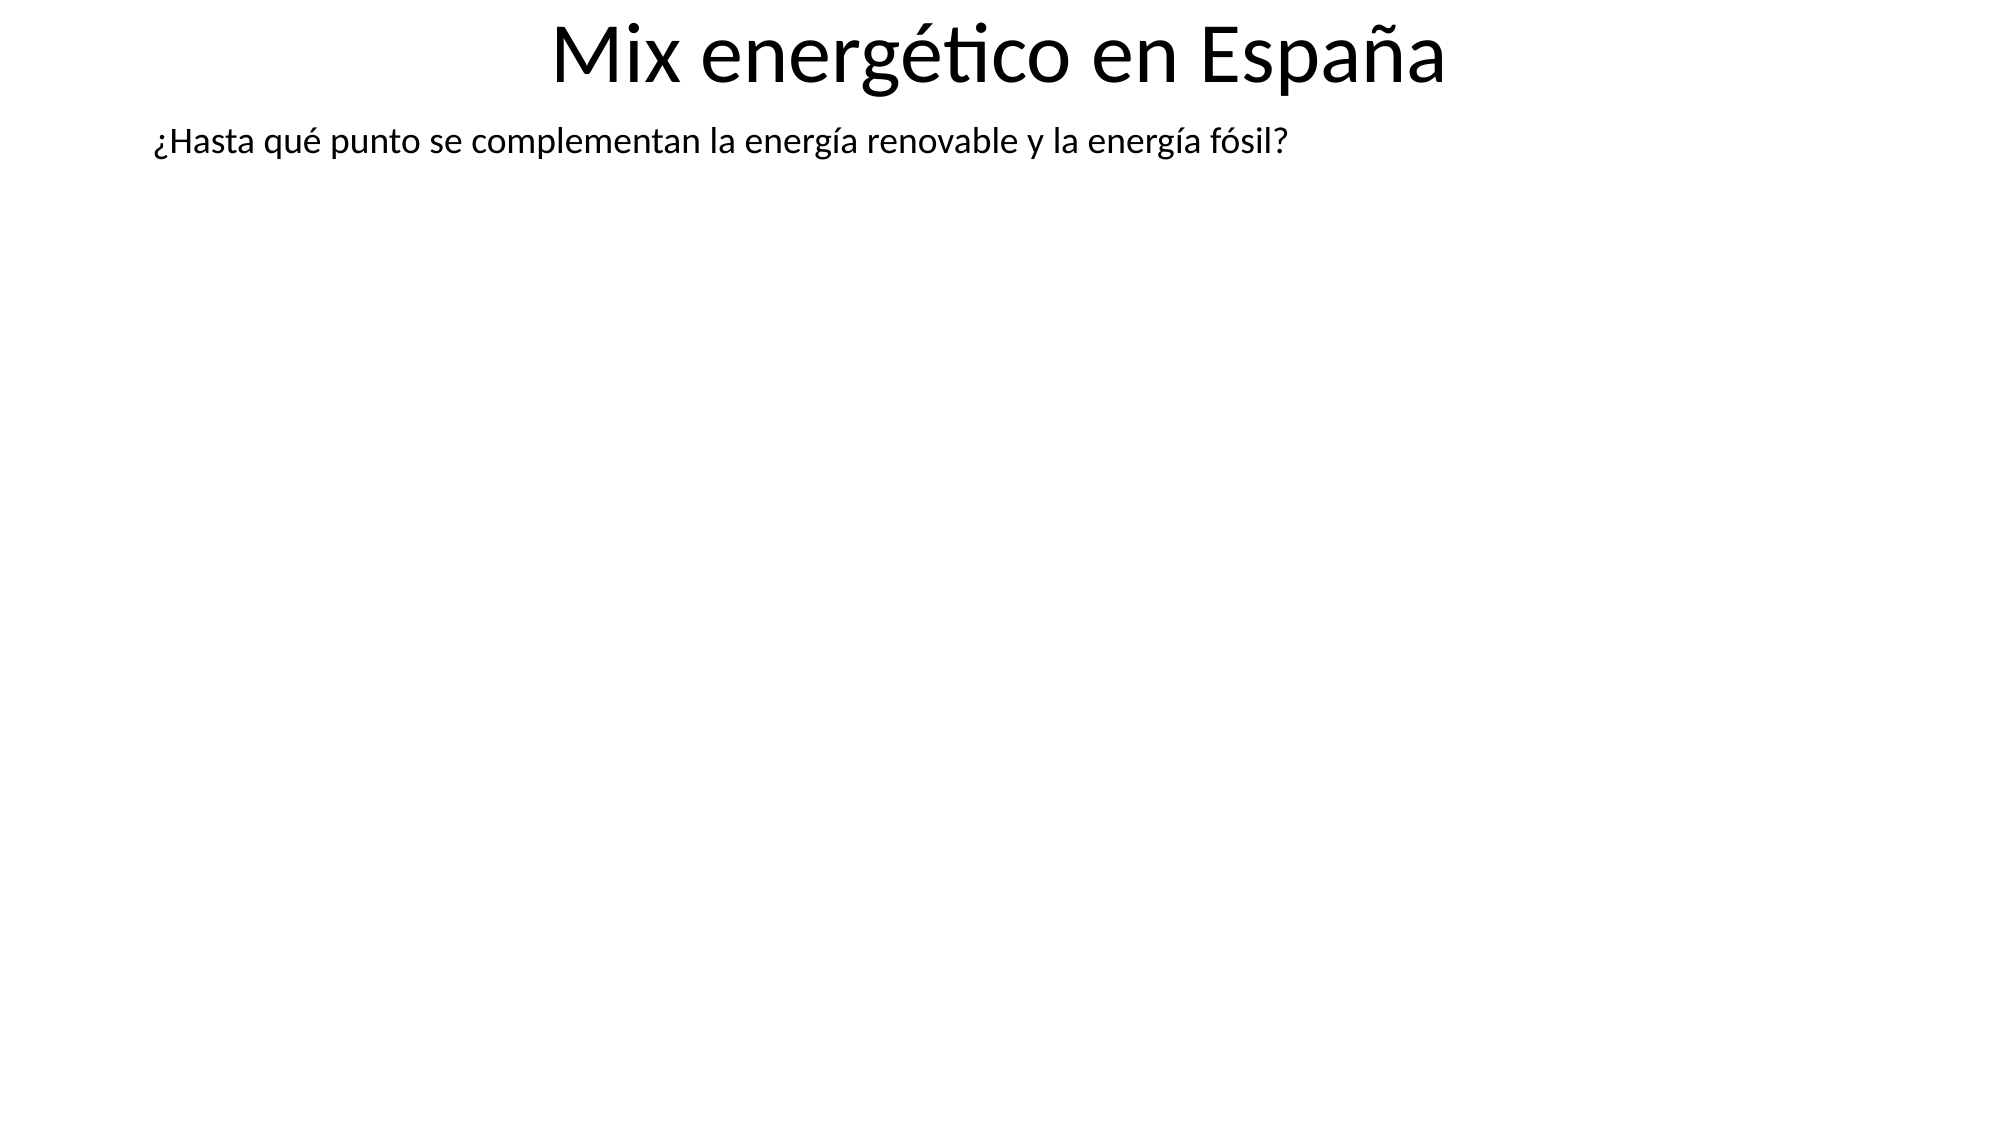

# Mix energético en España
¿Hasta qué punto se complementan la energía renovable y la energía fósil?